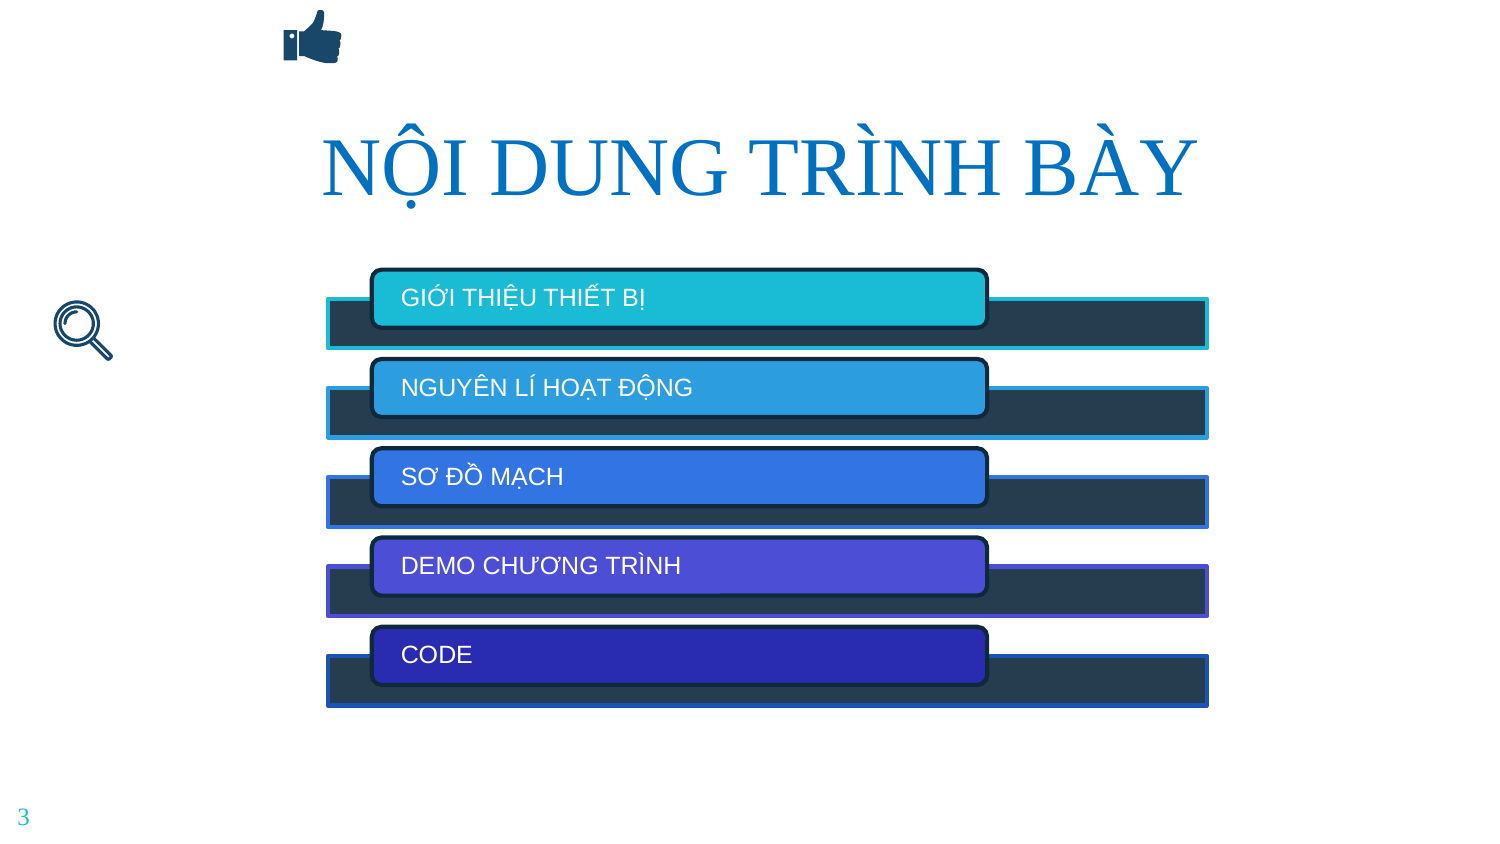

# NỘI DUNG TRÌNH BÀY
GIỚI THIỆU THIẾT BỊ
NGUYÊN LÍ HOẠT ĐỘNG
SƠ ĐỒ MẠCH
DEMO CHƯƠNG TRÌNH
CODE
3